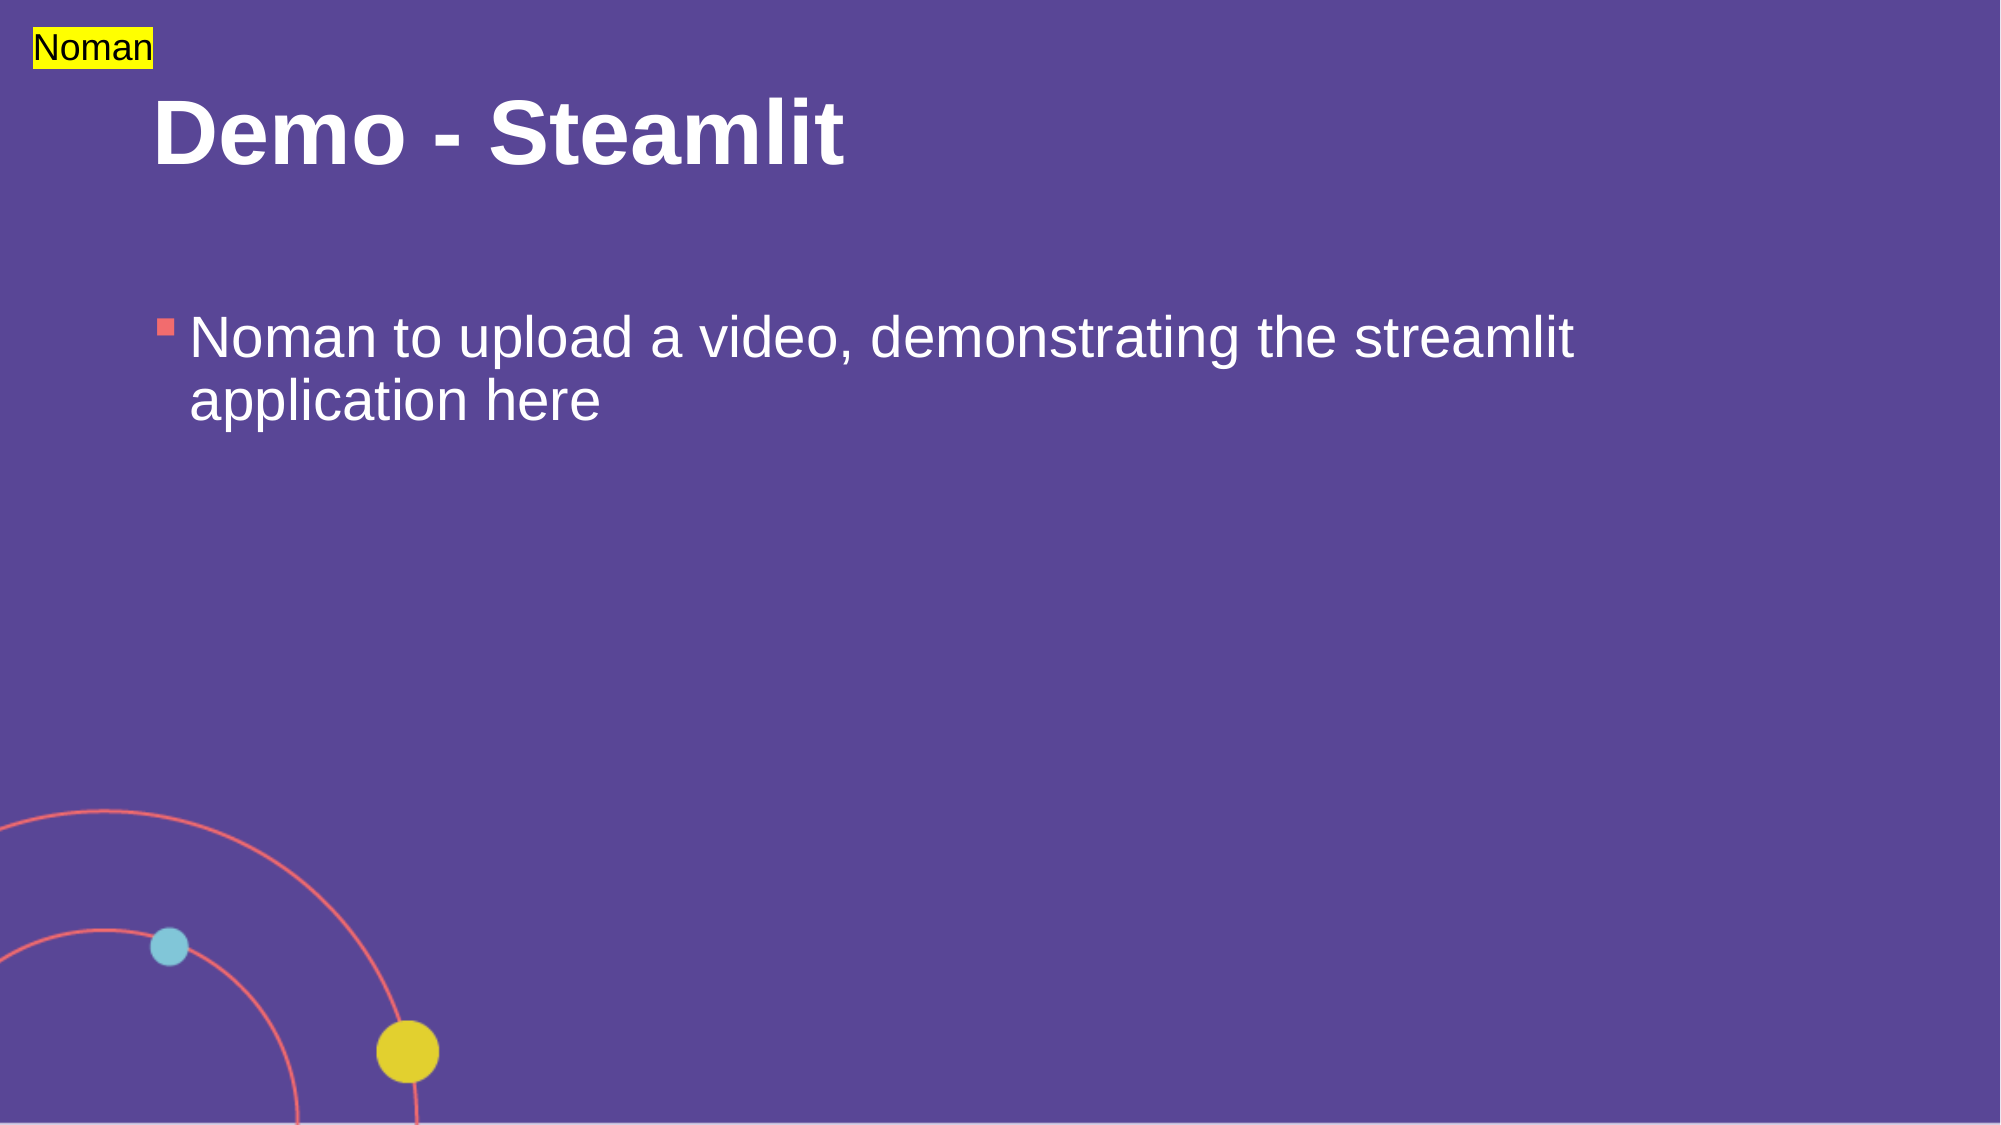

Noman
# Demo - Steamlit
Noman to upload a video, demonstrating the streamlit application here